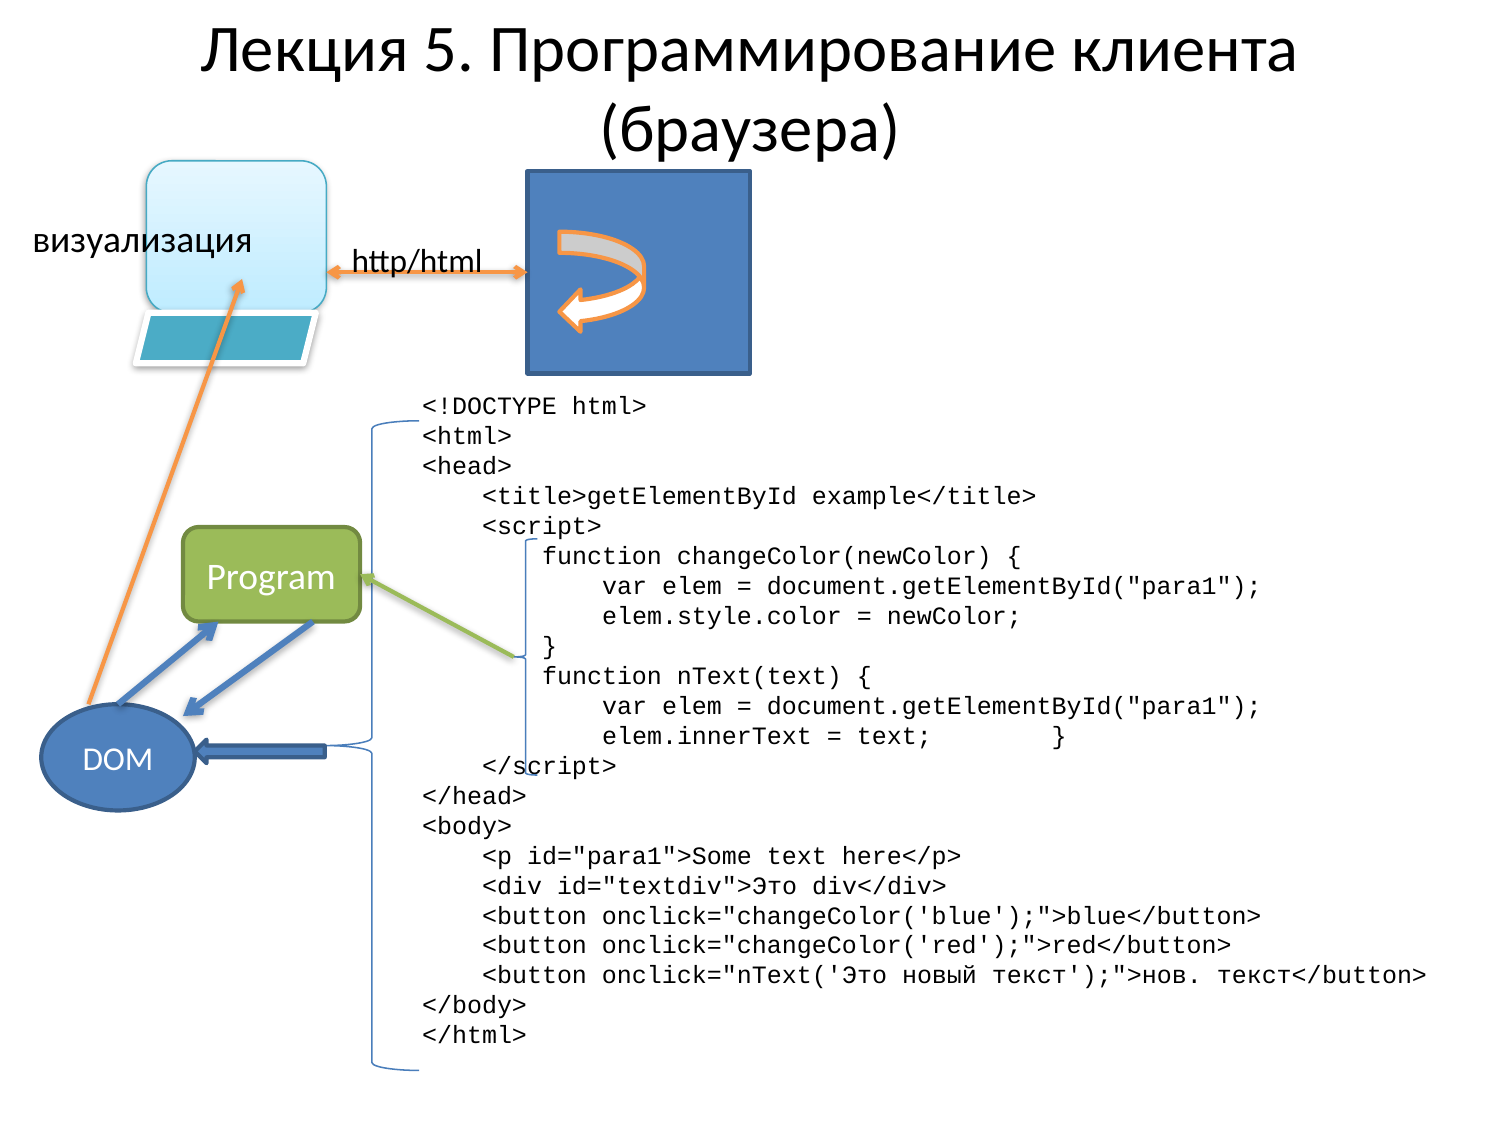

# Лекция 5. Программирование клиента (браузера)

http/html

визуализация
<!DOCTYPE html>
<html>
<head>
    <title>getElementById example</title>
    <script>
        function changeColor(newColor) {
            var elem = document.getElementById("para1");
            elem.style.color = newColor;
        }
        function nText(text) {
            var elem = document.getElementById("para1");
            elem.innerText = text;        }
    </script>
</head>
<body>
    <p id="para1">Some text here</p>
    <div id="textdiv">Это div</div>
    <button onclick="changeColor('blue');">blue</button>
    <button onclick="changeColor('red');">red</button>
    <button onclick="nText('Это новый текст');">нов. текст</button>
</body>
</html>

Program

DOM